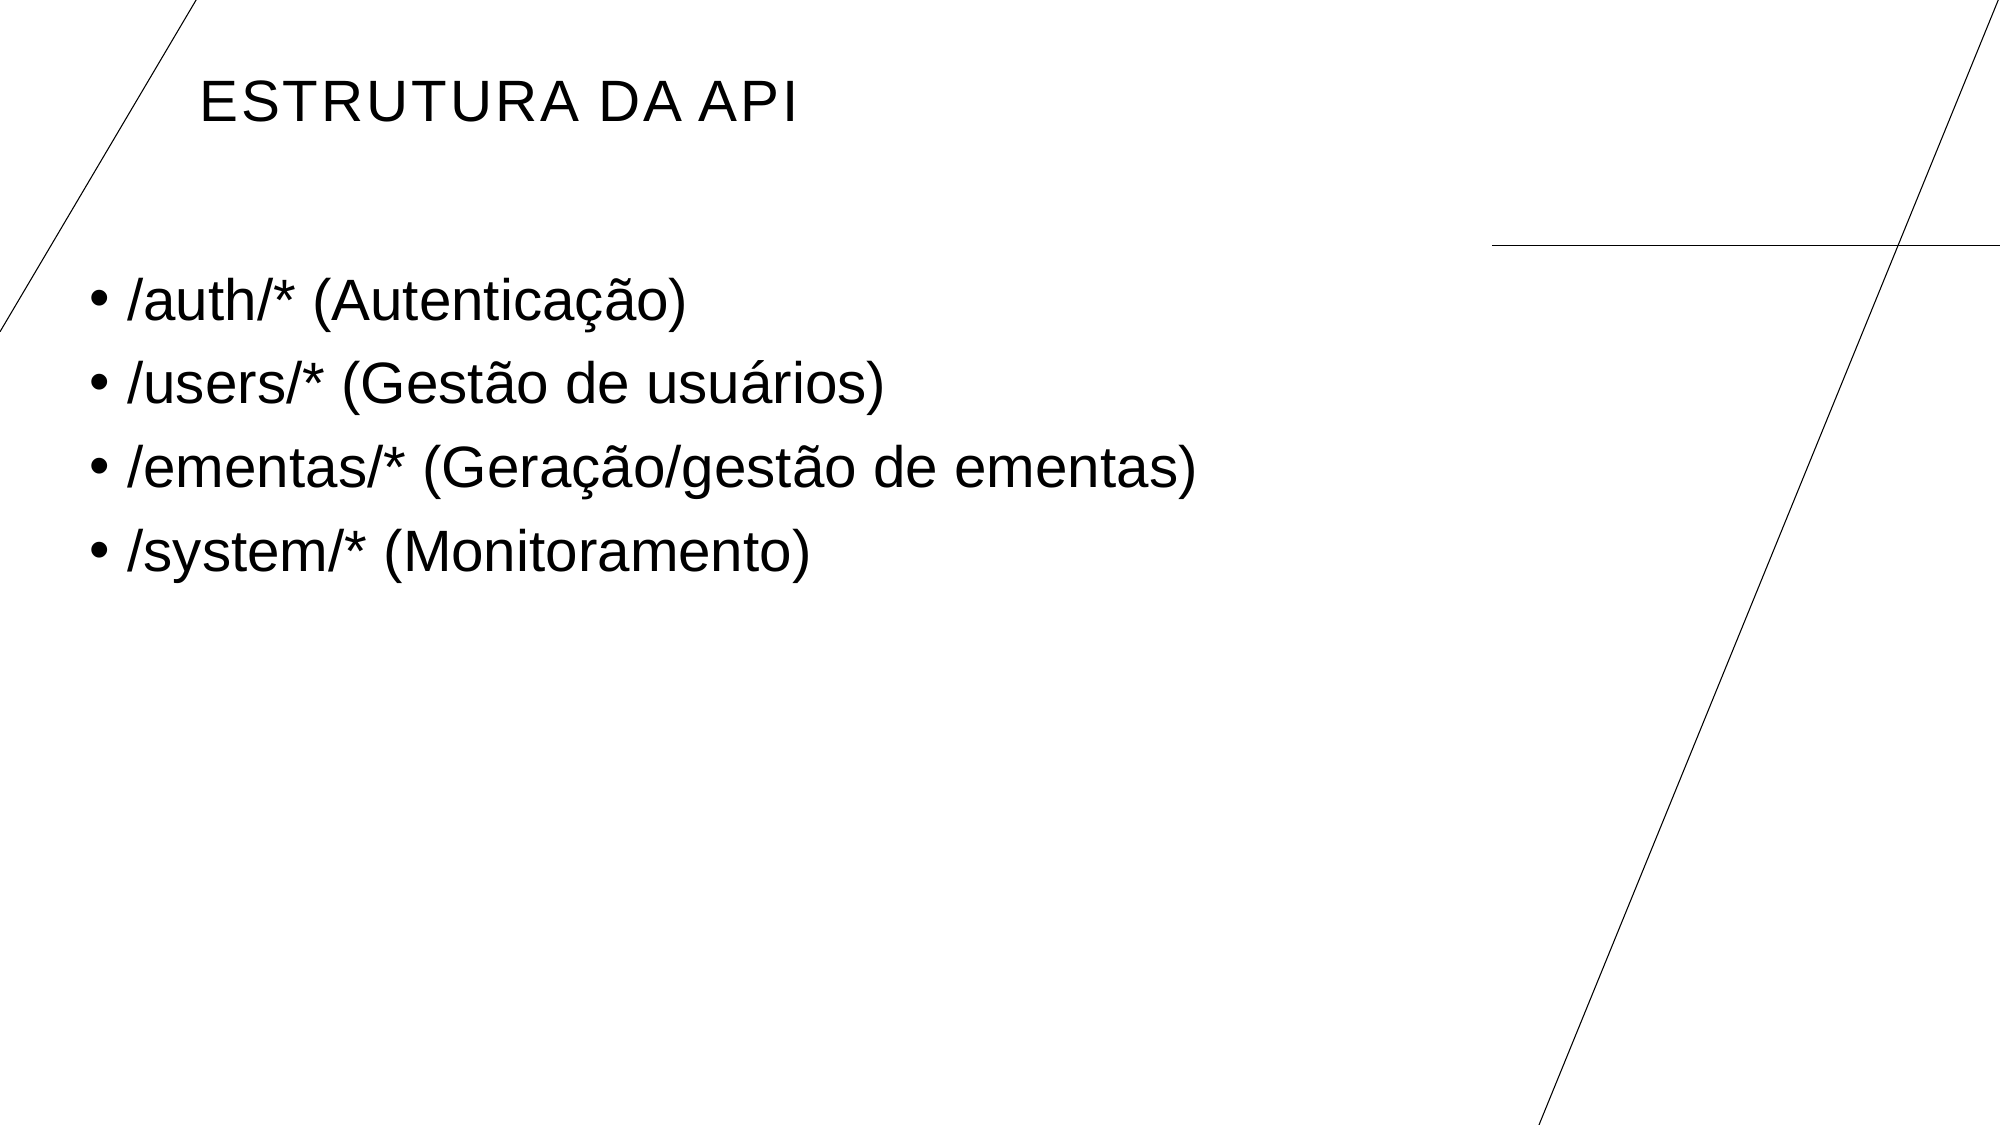

# Estrutura da API
/auth/* (Autenticação)
/users/* (Gestão de usuários)
/ementas/* (Geração/gestão de ementas)
/system/* (Monitoramento)